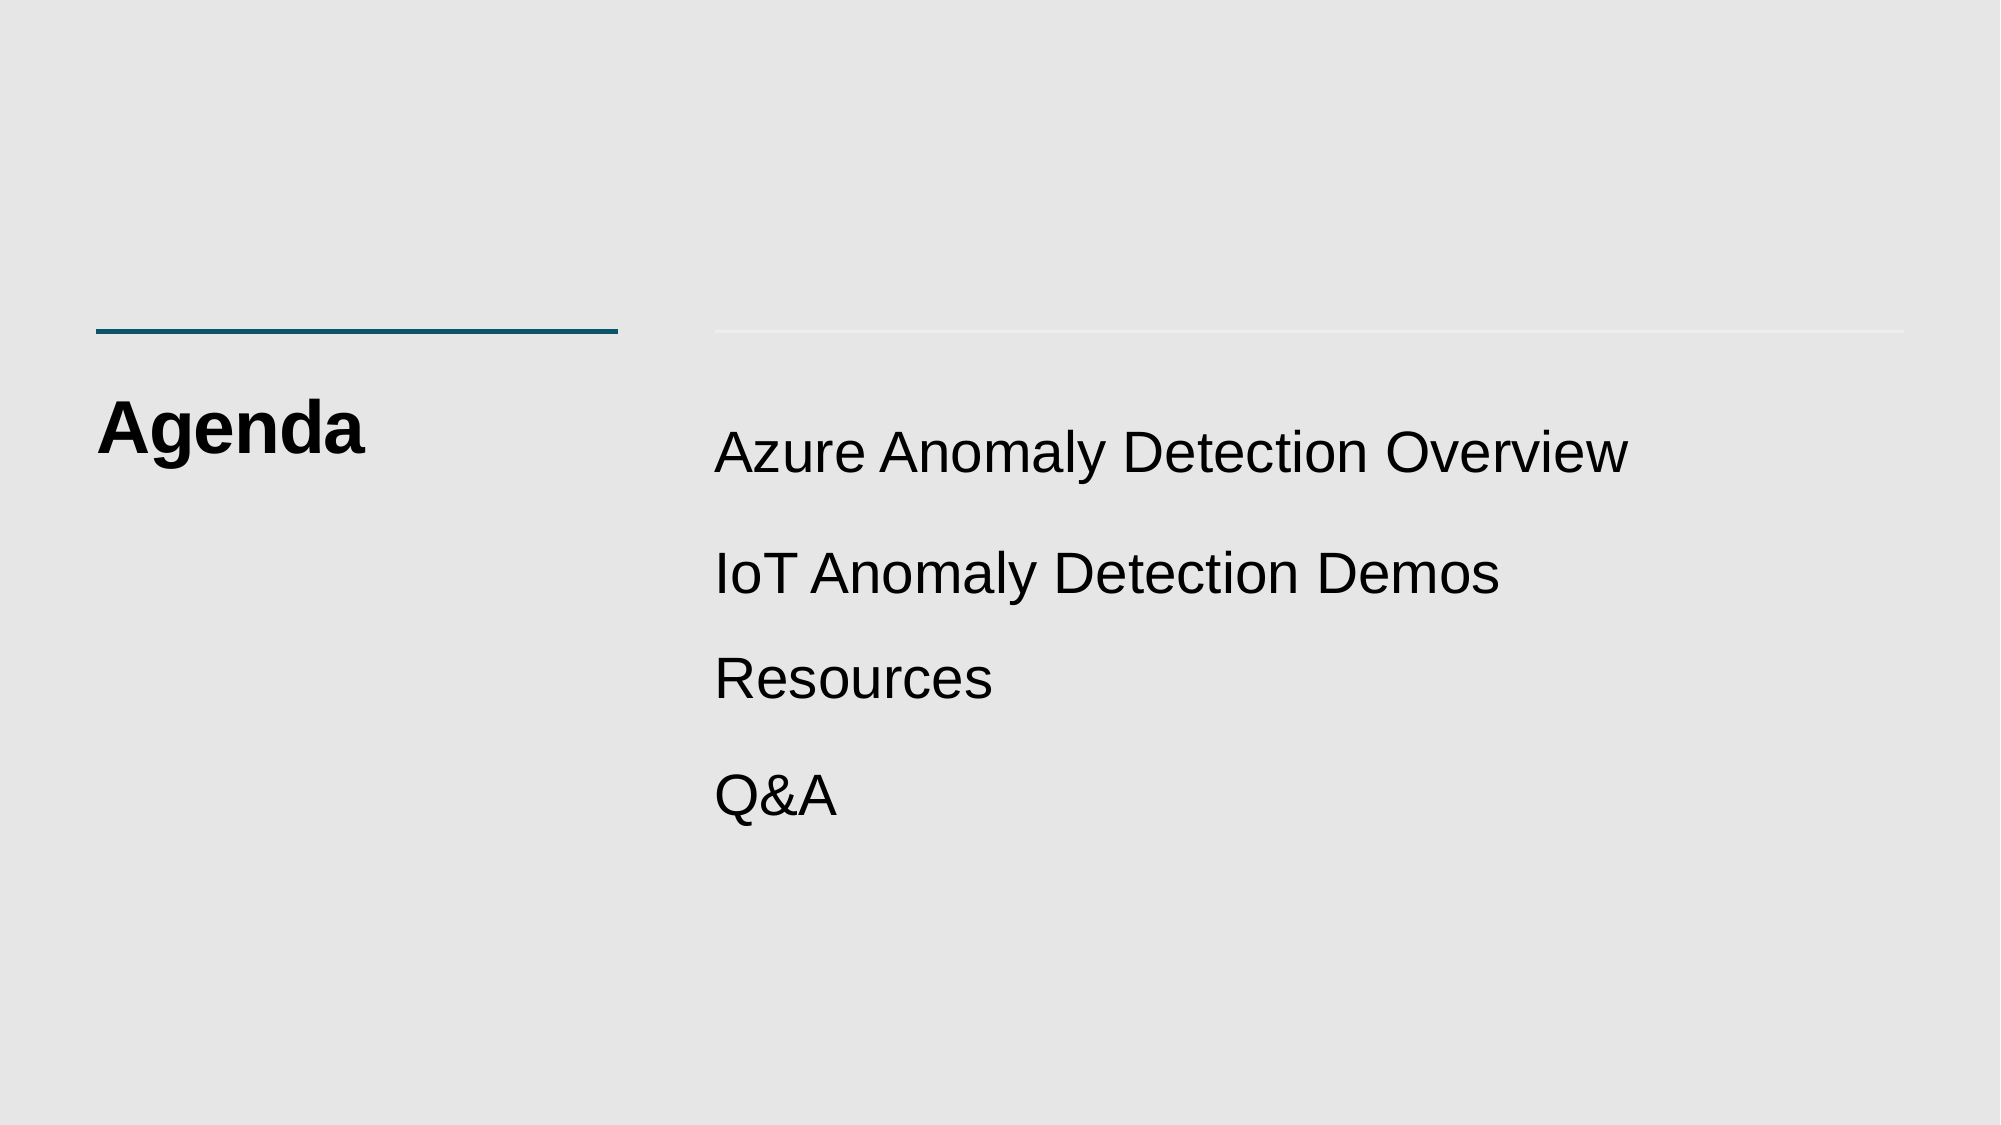

1
# Agenda
Azure Anomaly Detection Overview
IoT Anomaly Detection Demos
Resources
Q&A
2